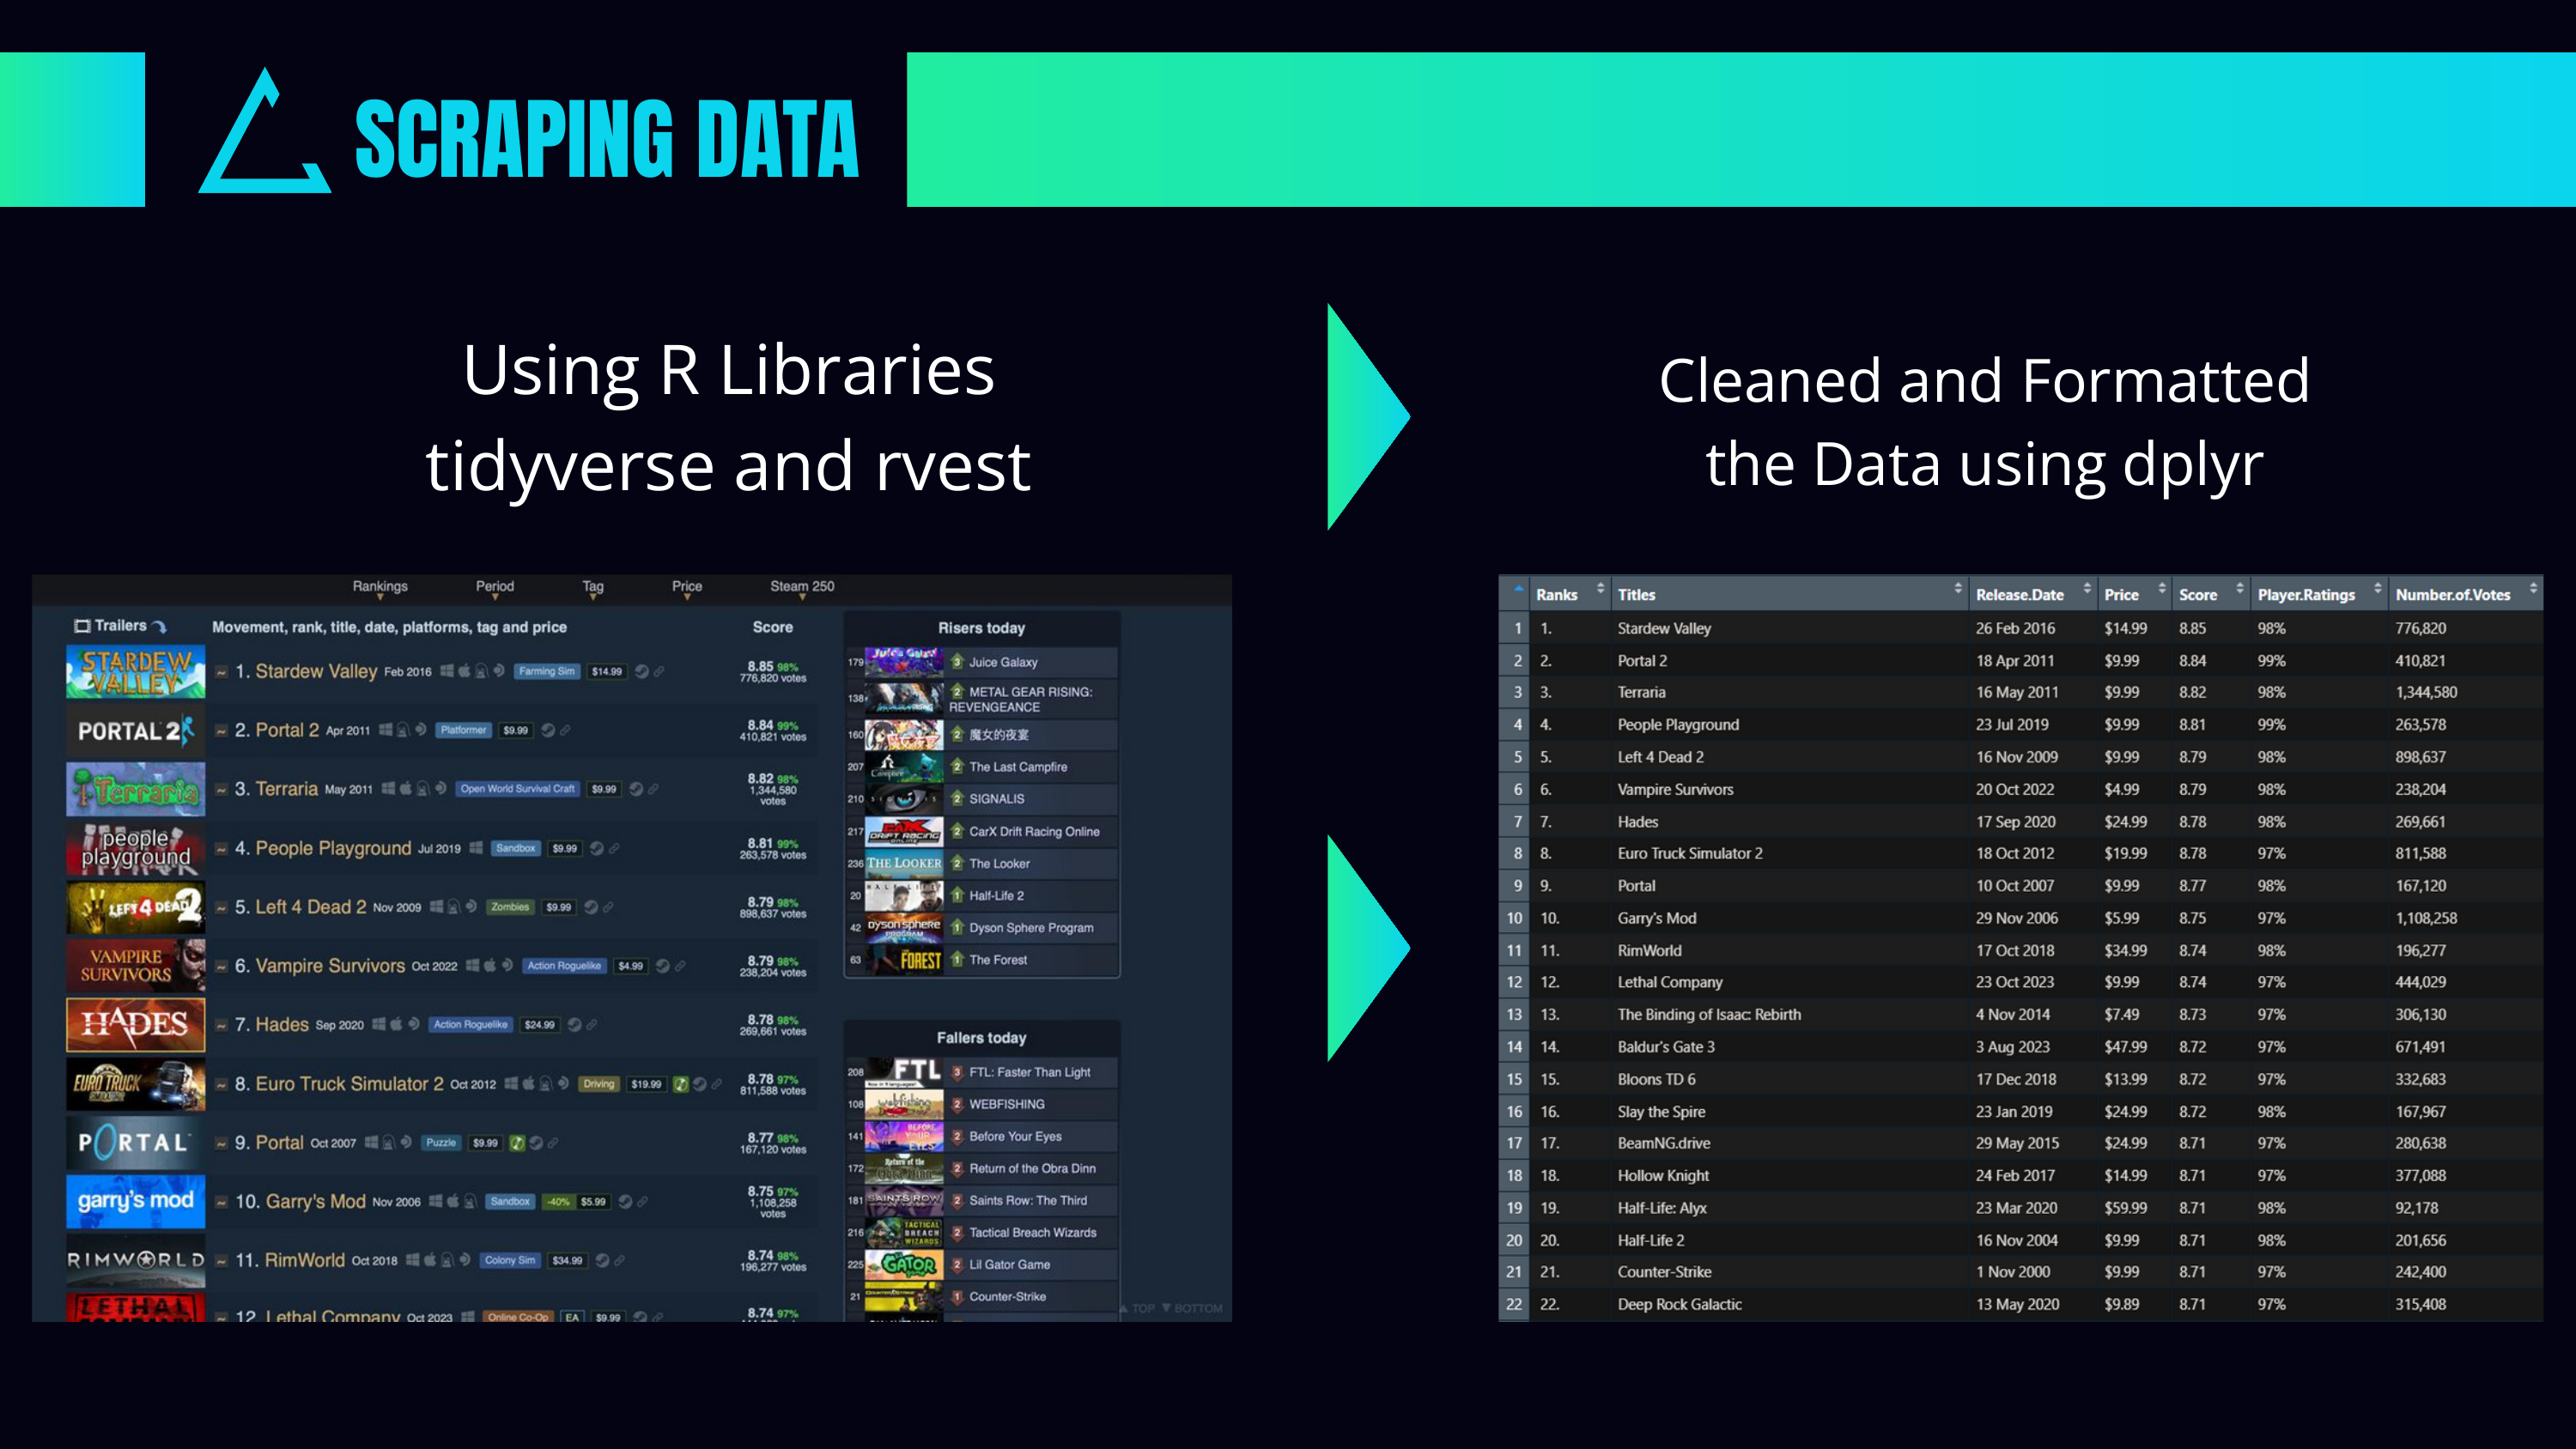

SCRAPING DATA
Using R Libraries
tidyverse and rvest

Cleaned and Formatted
the Data using dplyr